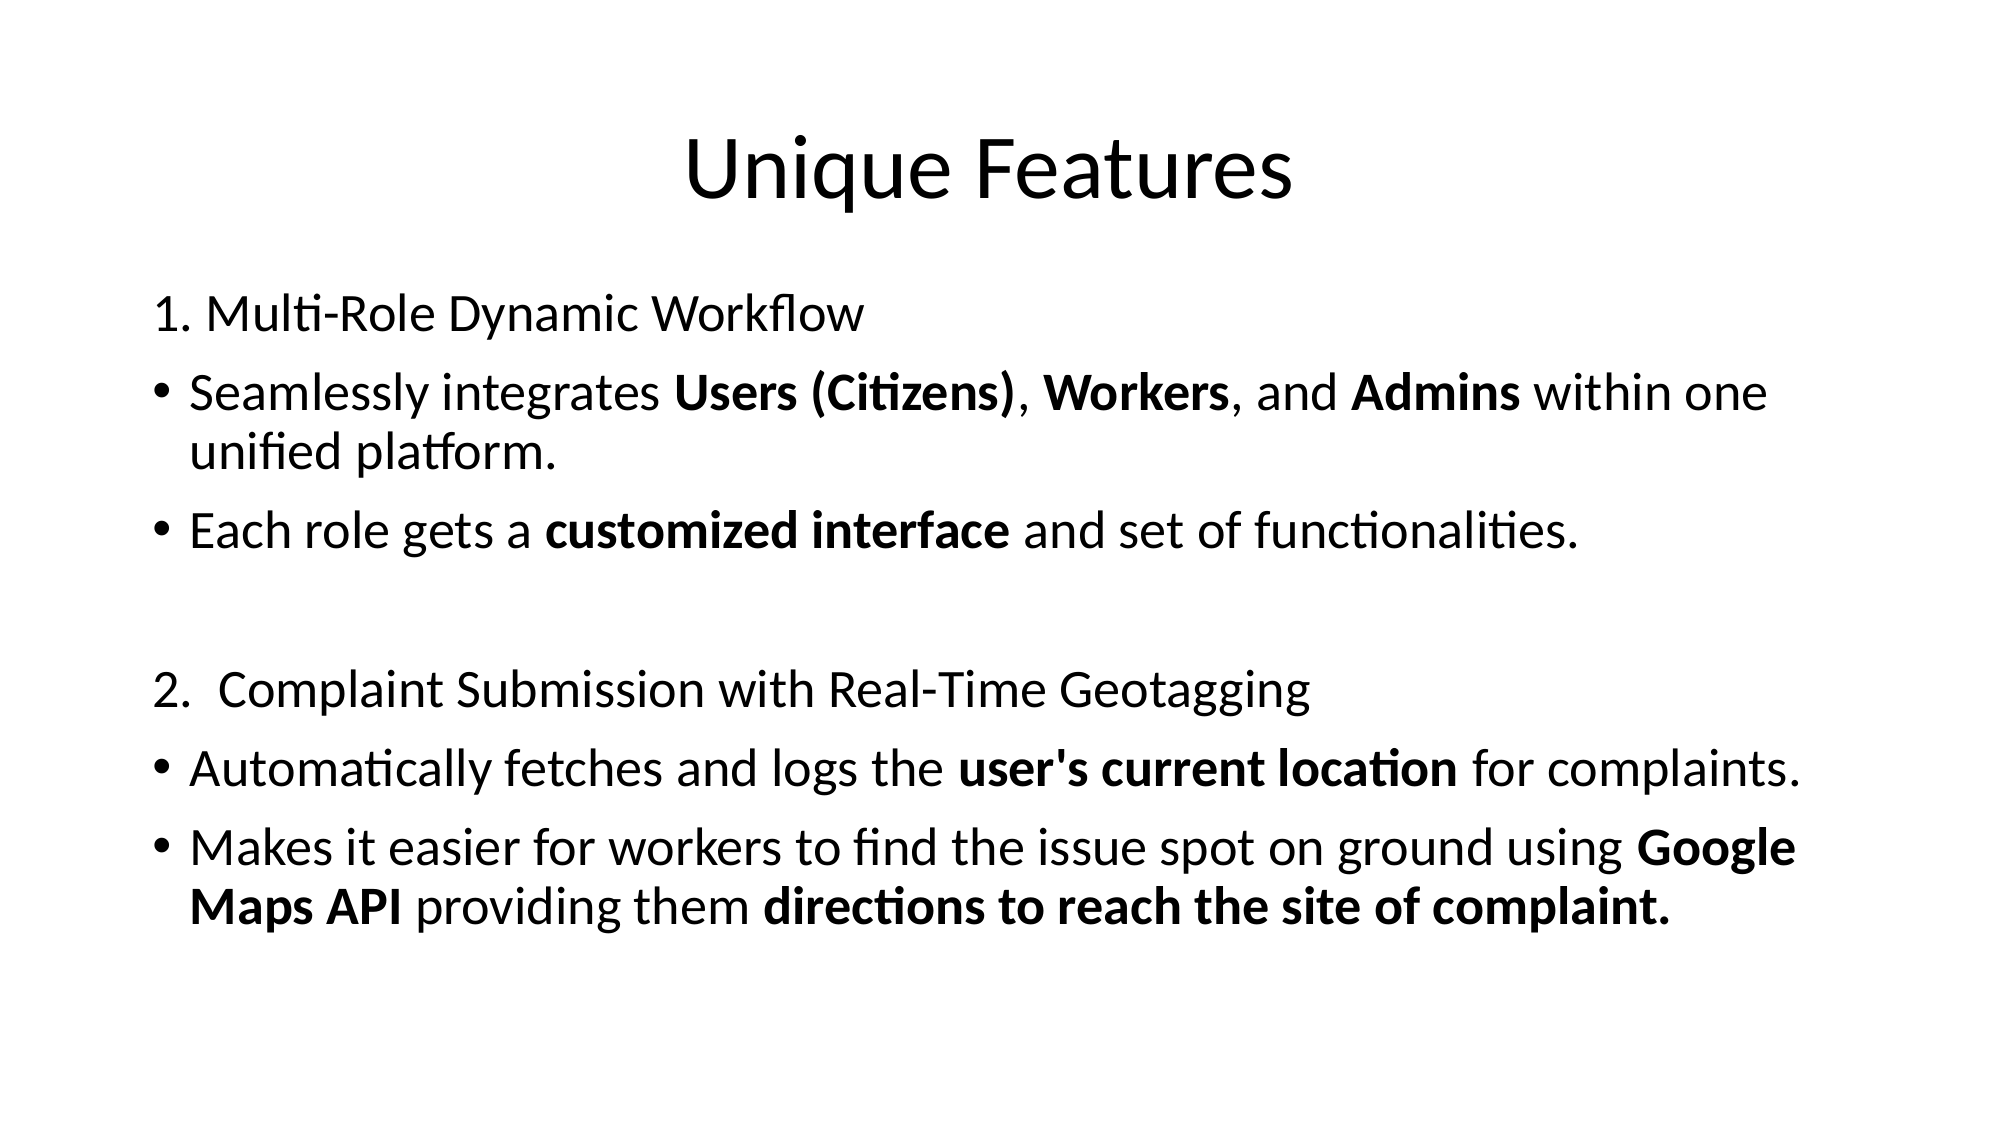

# Unique Features
1. Multi-Role Dynamic Workflow
Seamlessly integrates Users (Citizens), Workers, and Admins within one unified platform.
Each role gets a customized interface and set of functionalities.

2.  Complaint Submission with Real-Time Geotagging
Automatically fetches and logs the user's current location for complaints.
Makes it easier for workers to find the issue spot on ground using Google Maps API providing them directions to reach the site of complaint.